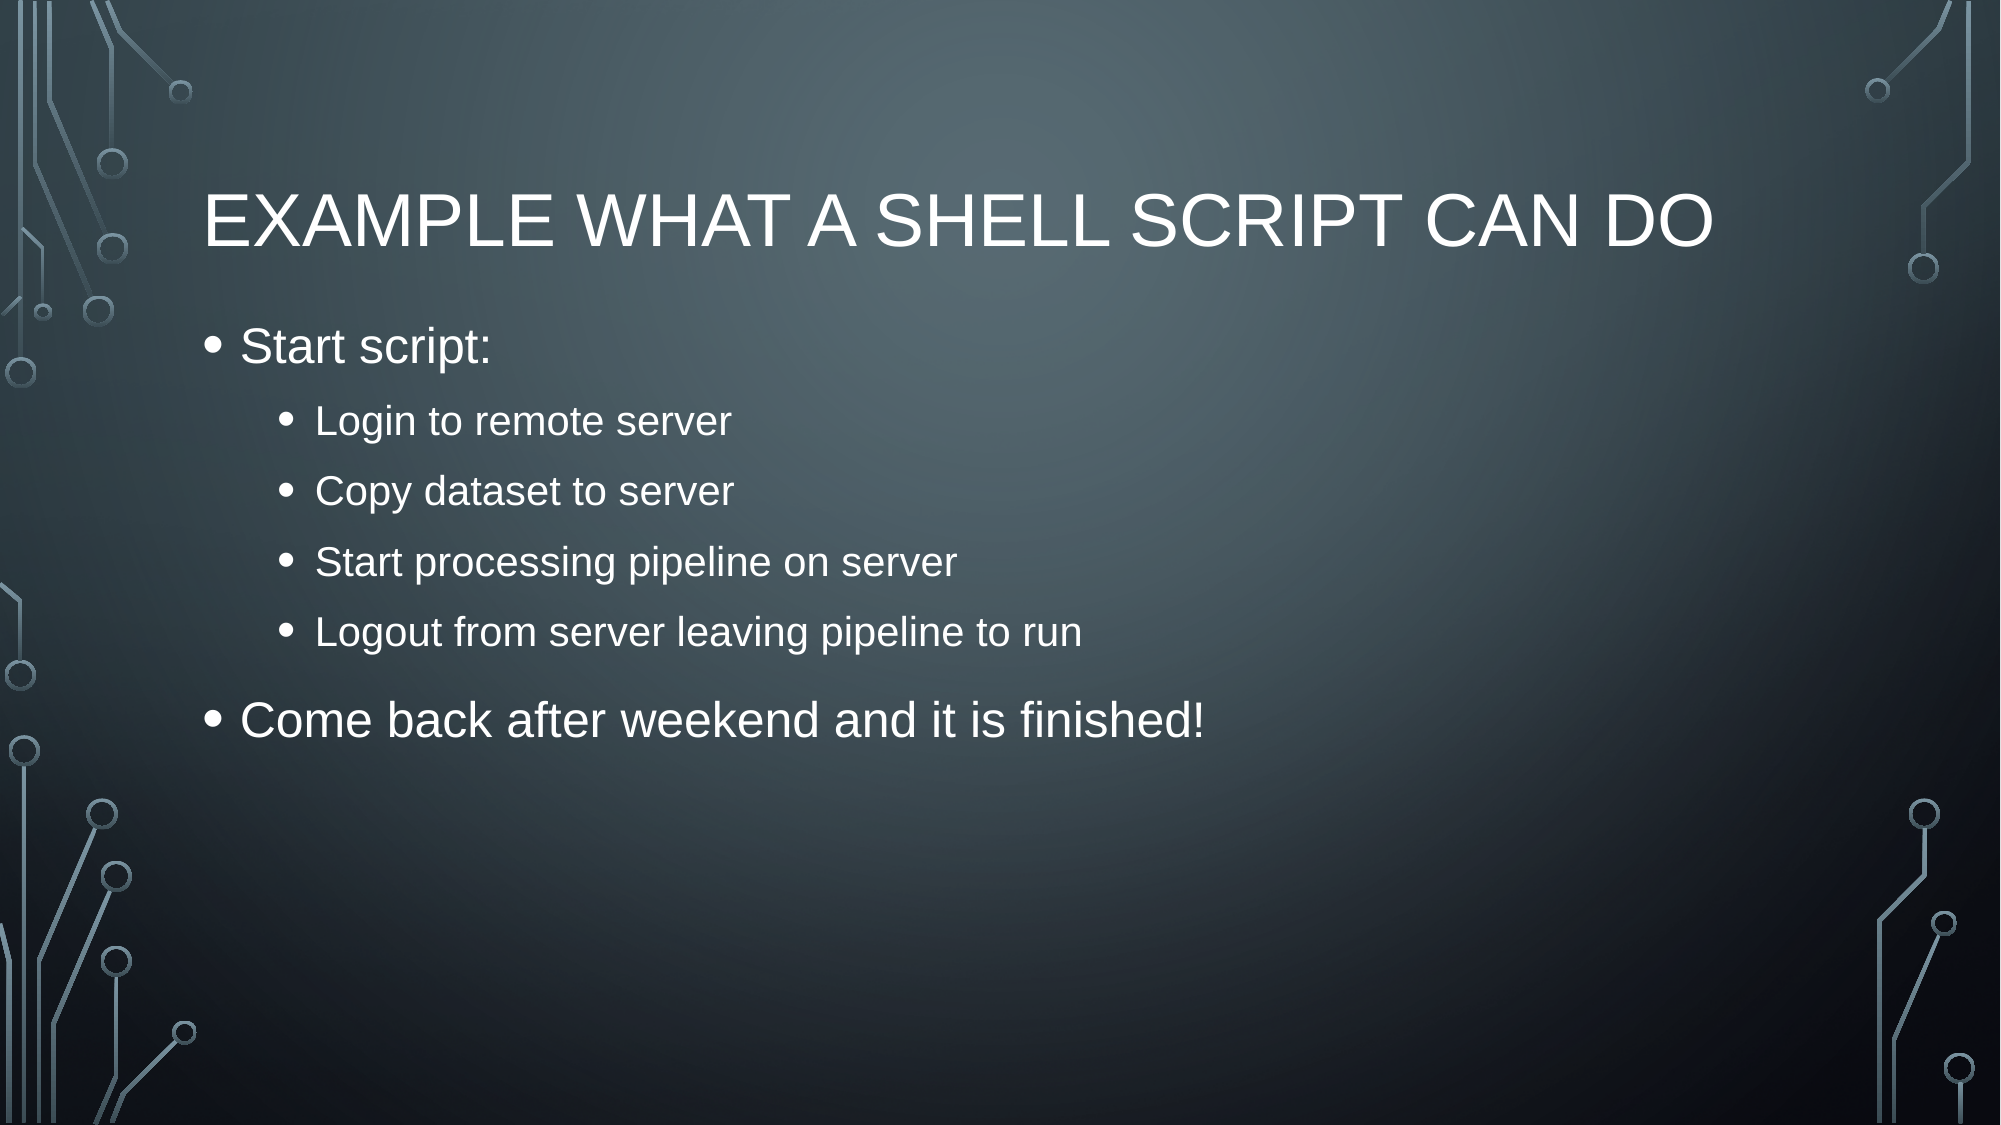

# Example what a Shell script can do
Start script:
Login to remote server
Copy dataset to server
Start processing pipeline on server
Logout from server leaving pipeline to run
Come back after weekend and it is finished!